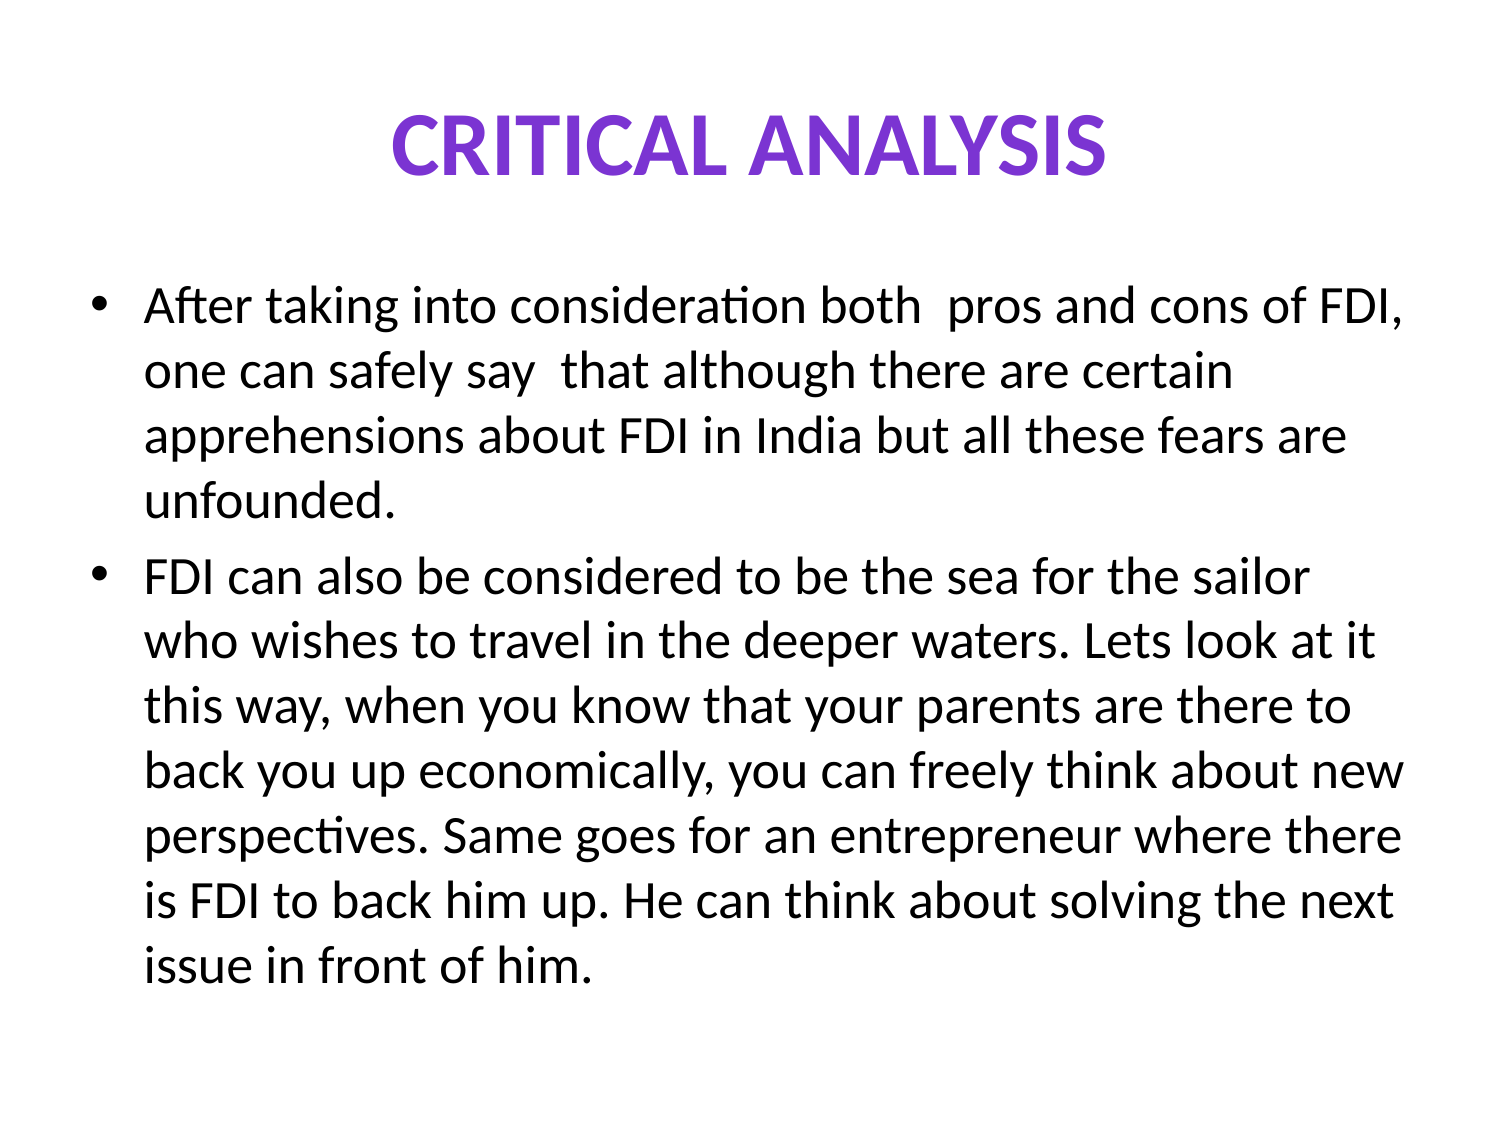

# CRITICAL ANALYSIS
After taking into consideration both  pros and cons of FDI, one can safely say  that although there are certain apprehensions about FDI in India but all these fears are unfounded.
FDI can also be considered to be the sea for the sailor who wishes to travel in the deeper waters. Lets look at it this way, when you know that your parents are there to back you up economically, you can freely think about new perspectives. Same goes for an entrepreneur where there is FDI to back him up. He can think about solving the next issue in front of him.